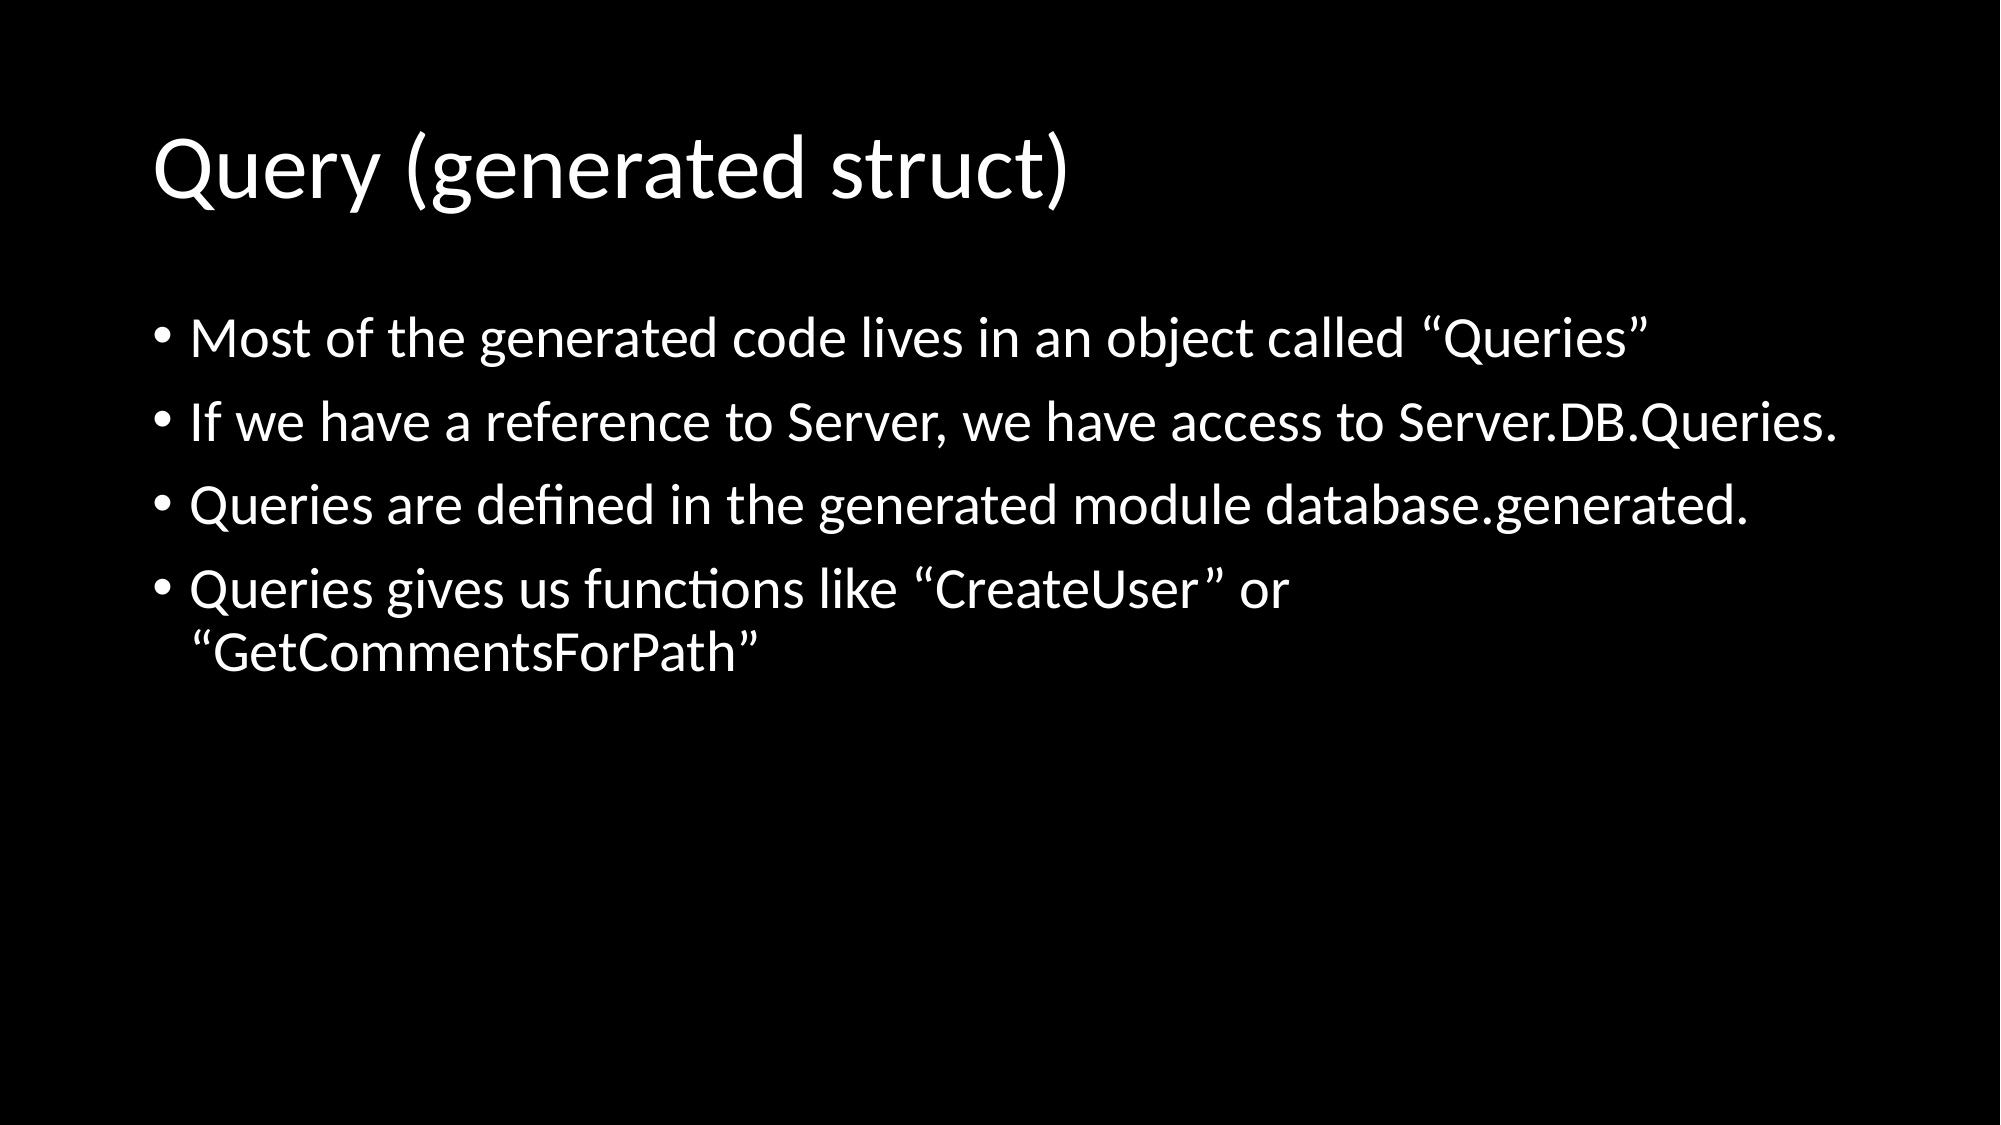

# Query (generated struct)
Most of the generated code lives in an object called “Queries”
If we have a reference to Server, we have access to Server.DB.Queries.
Queries are defined in the generated module database.generated.
Queries gives us functions like “CreateUser” or “GetCommentsForPath”